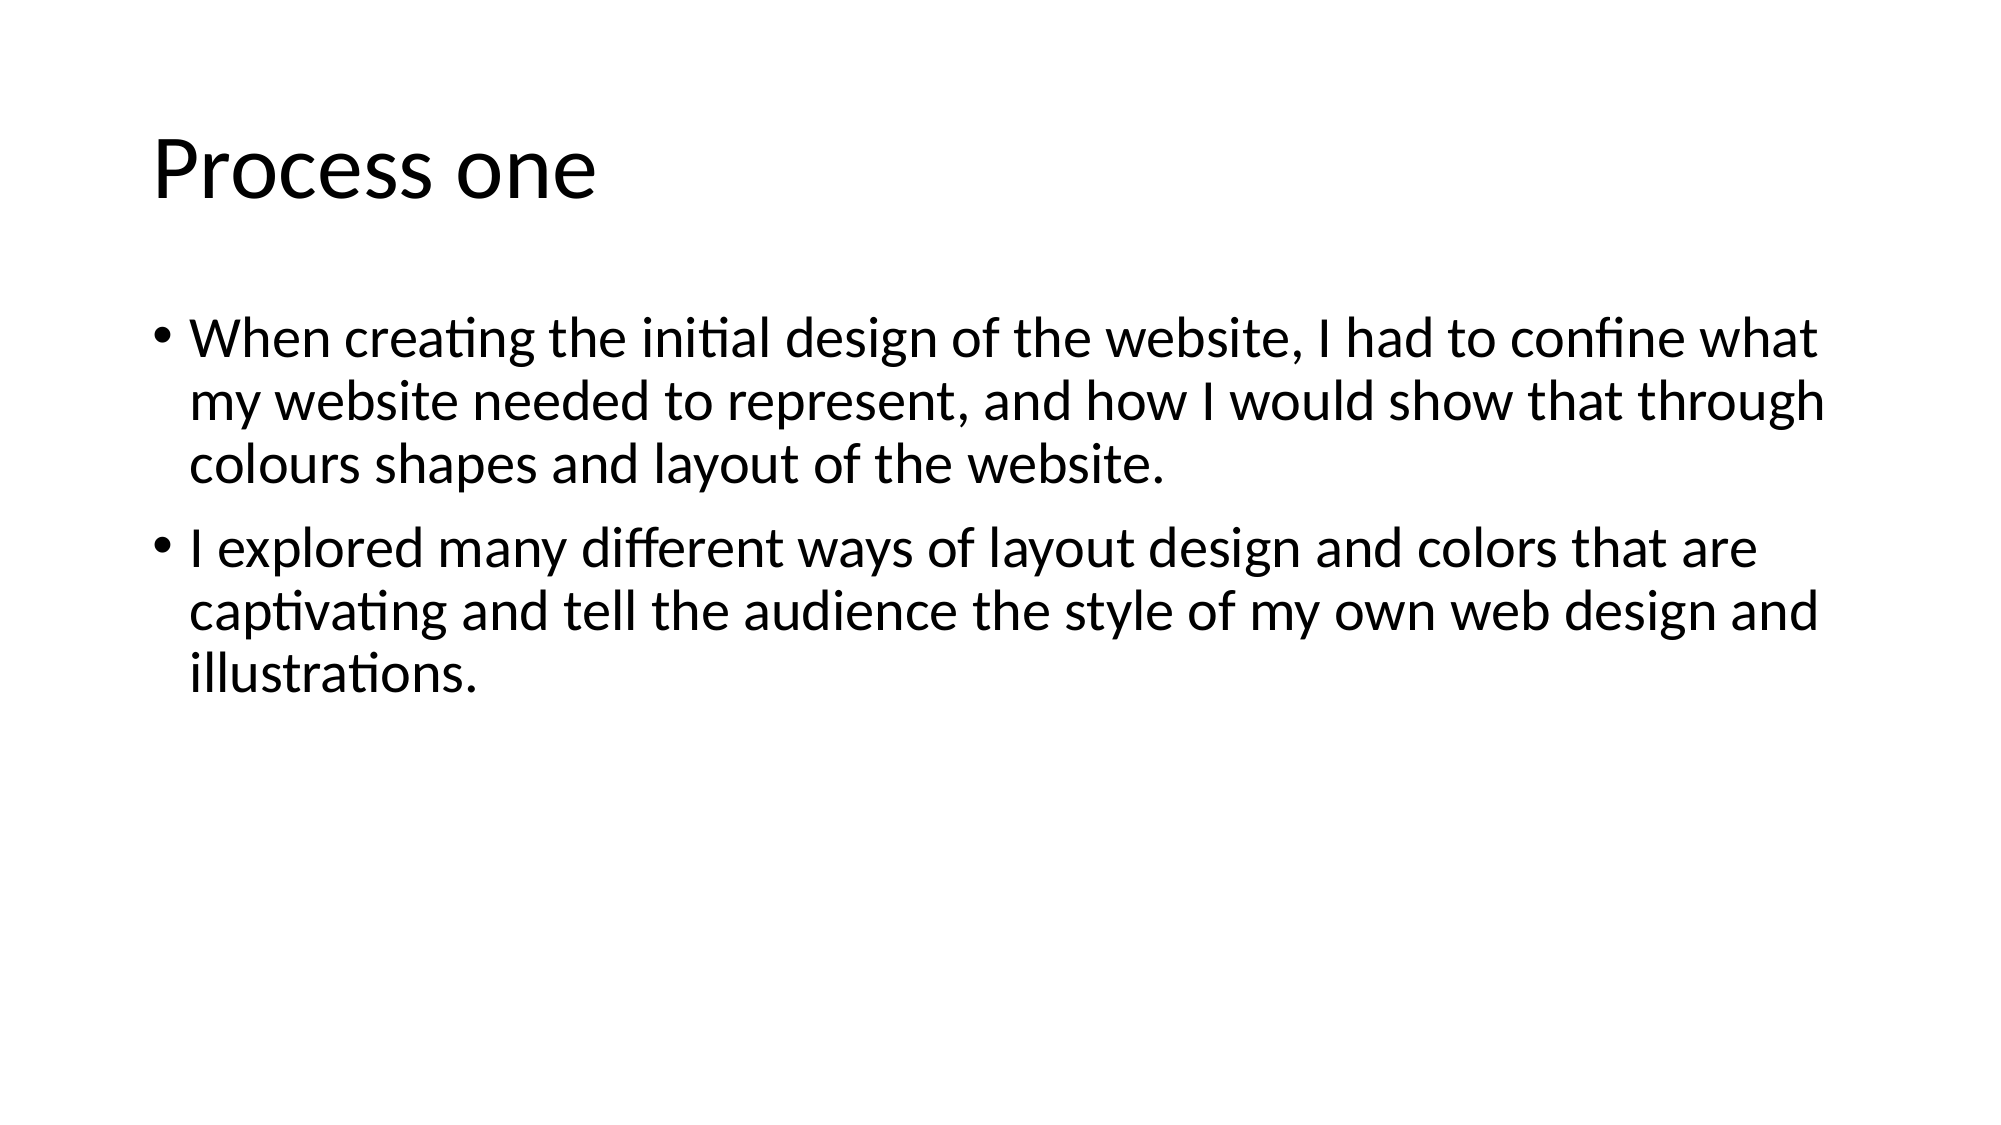

# Process one
When creating the initial design of the website, I had to confine what my website needed to represent, and how I would show that through colours shapes and layout of the website.
I explored many different ways of layout design and colors that are captivating and tell the audience the style of my own web design and illustrations.